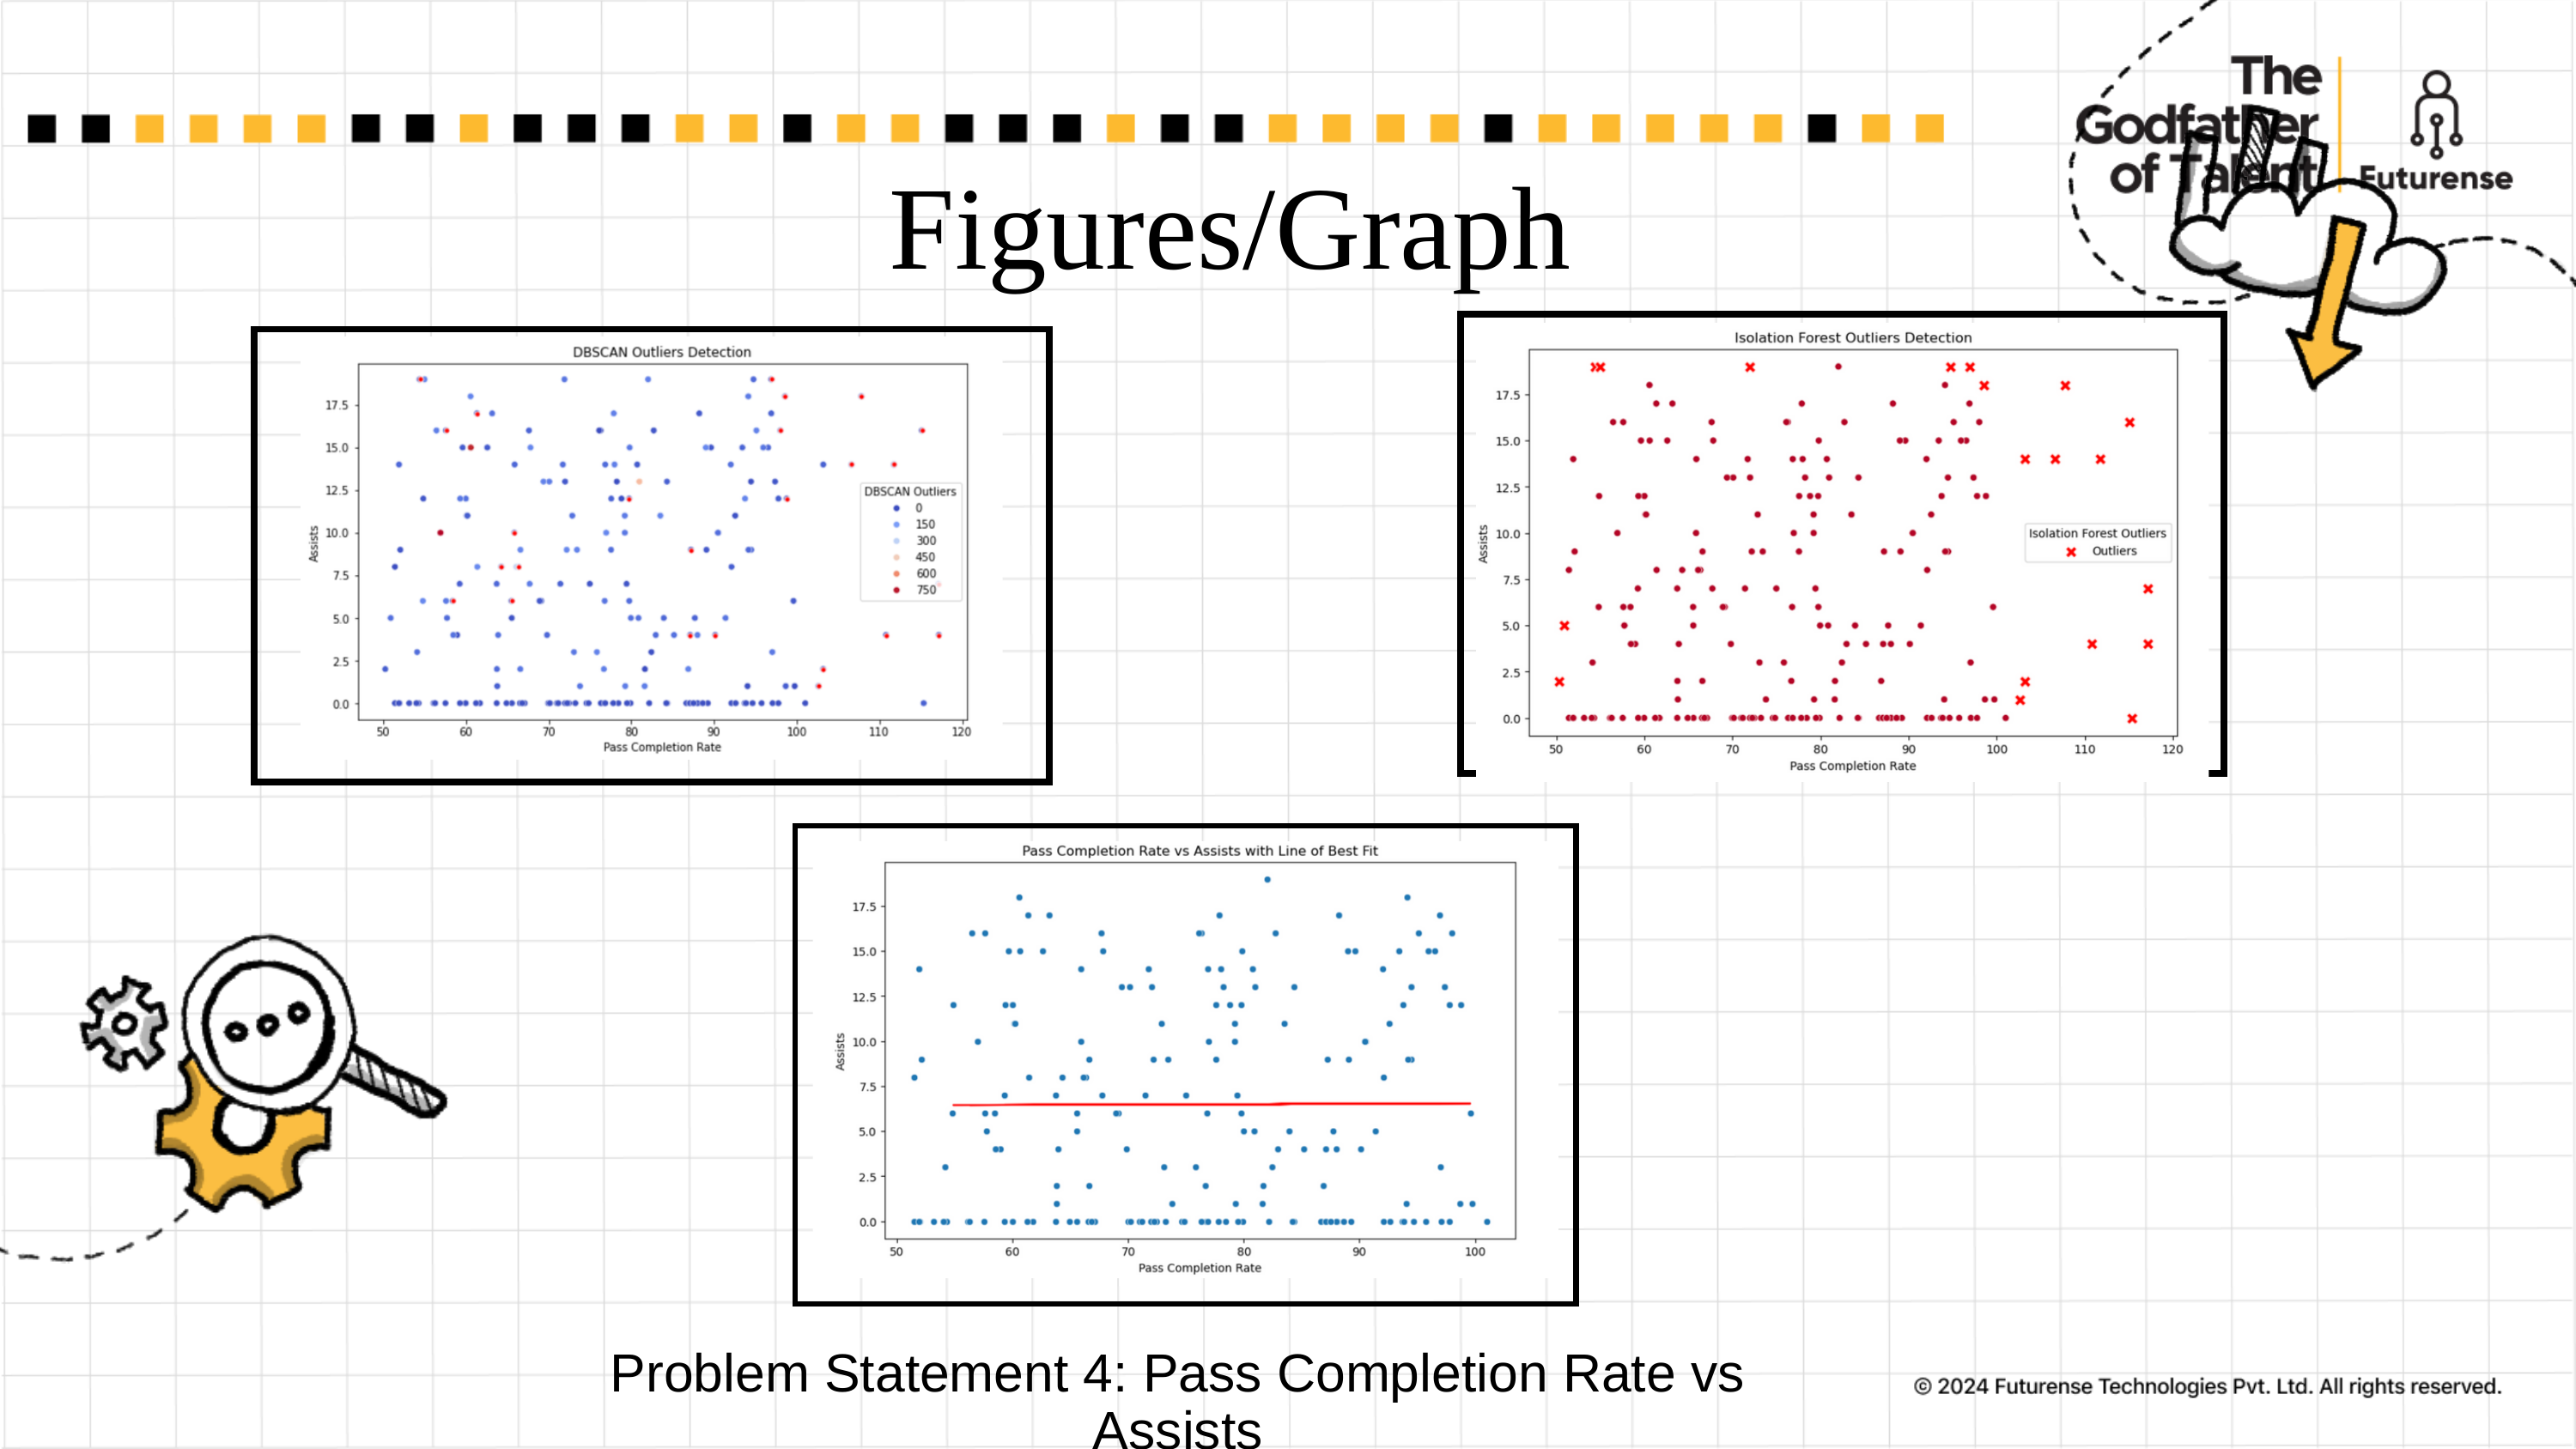

Figures/Graph

Problem Statement 4: Pass Completion Rate vs Assists